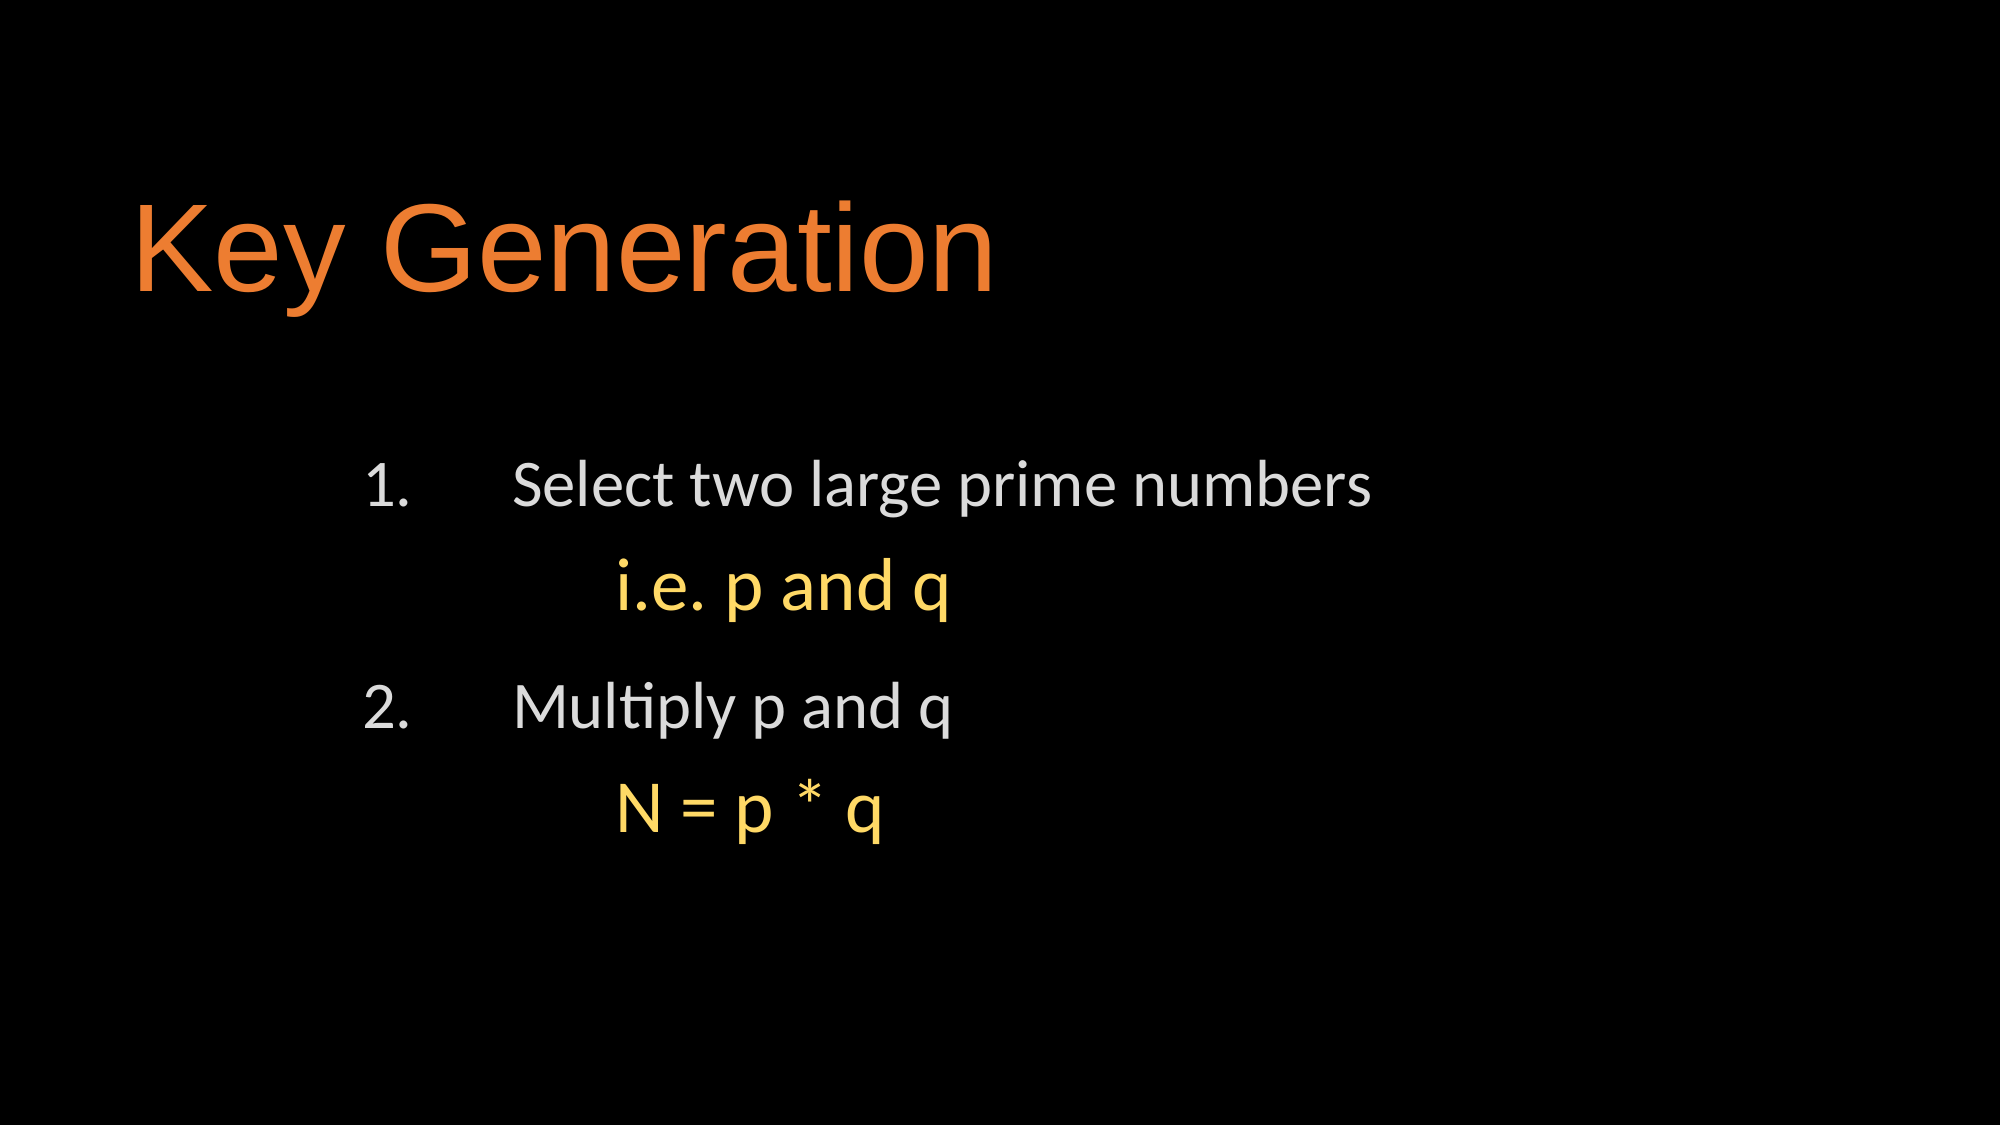

Key Generation
1.	Select two large prime numbers
i.e. p and q
2.	Multiply p and q
N = p * q